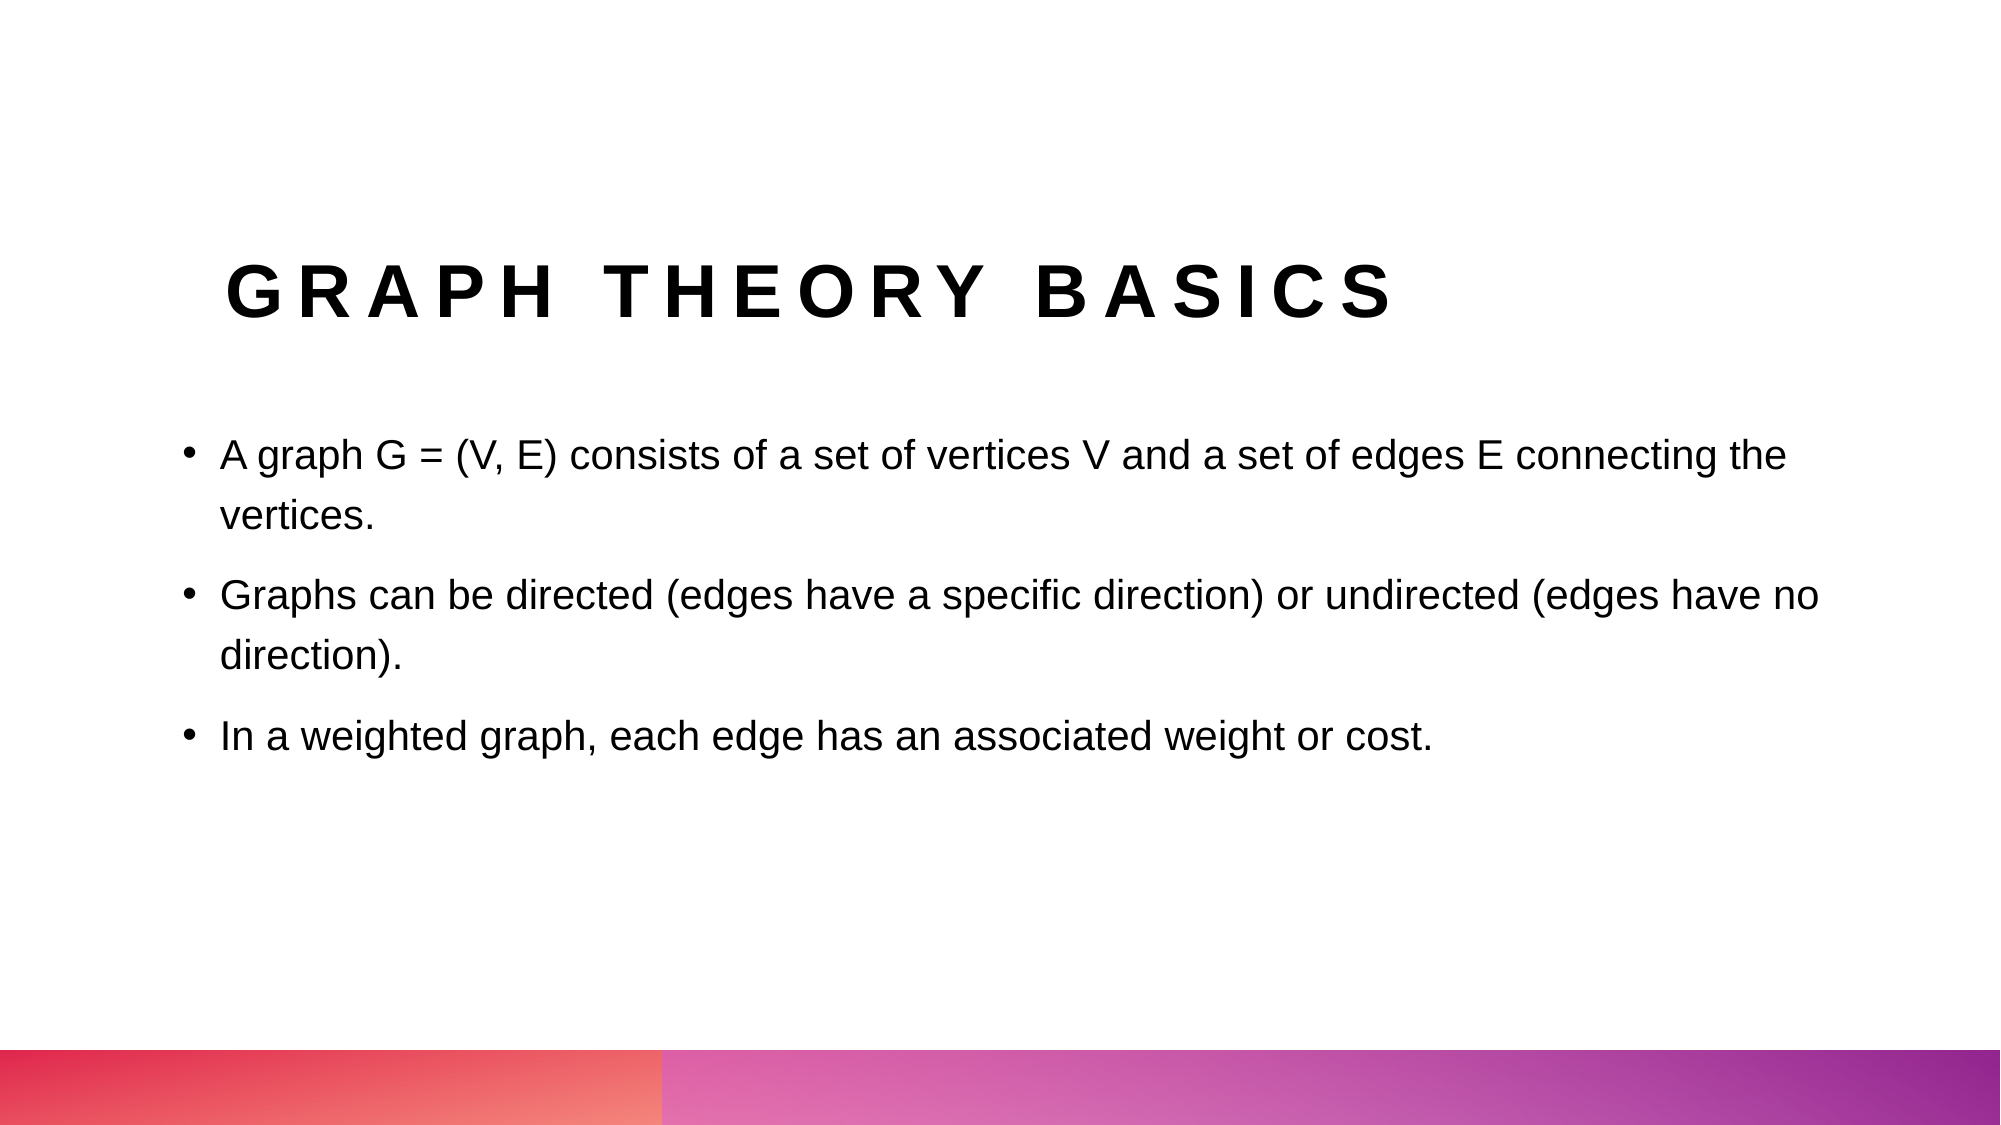

# GRAPH THEORY BASICS
A graph G = (V, E) consists of a set of vertices V and a set of edges E connecting the vertices.
Graphs can be directed (edges have a specific direction) or undirected (edges have no direction).
In a weighted graph, each edge has an associated weight or cost.